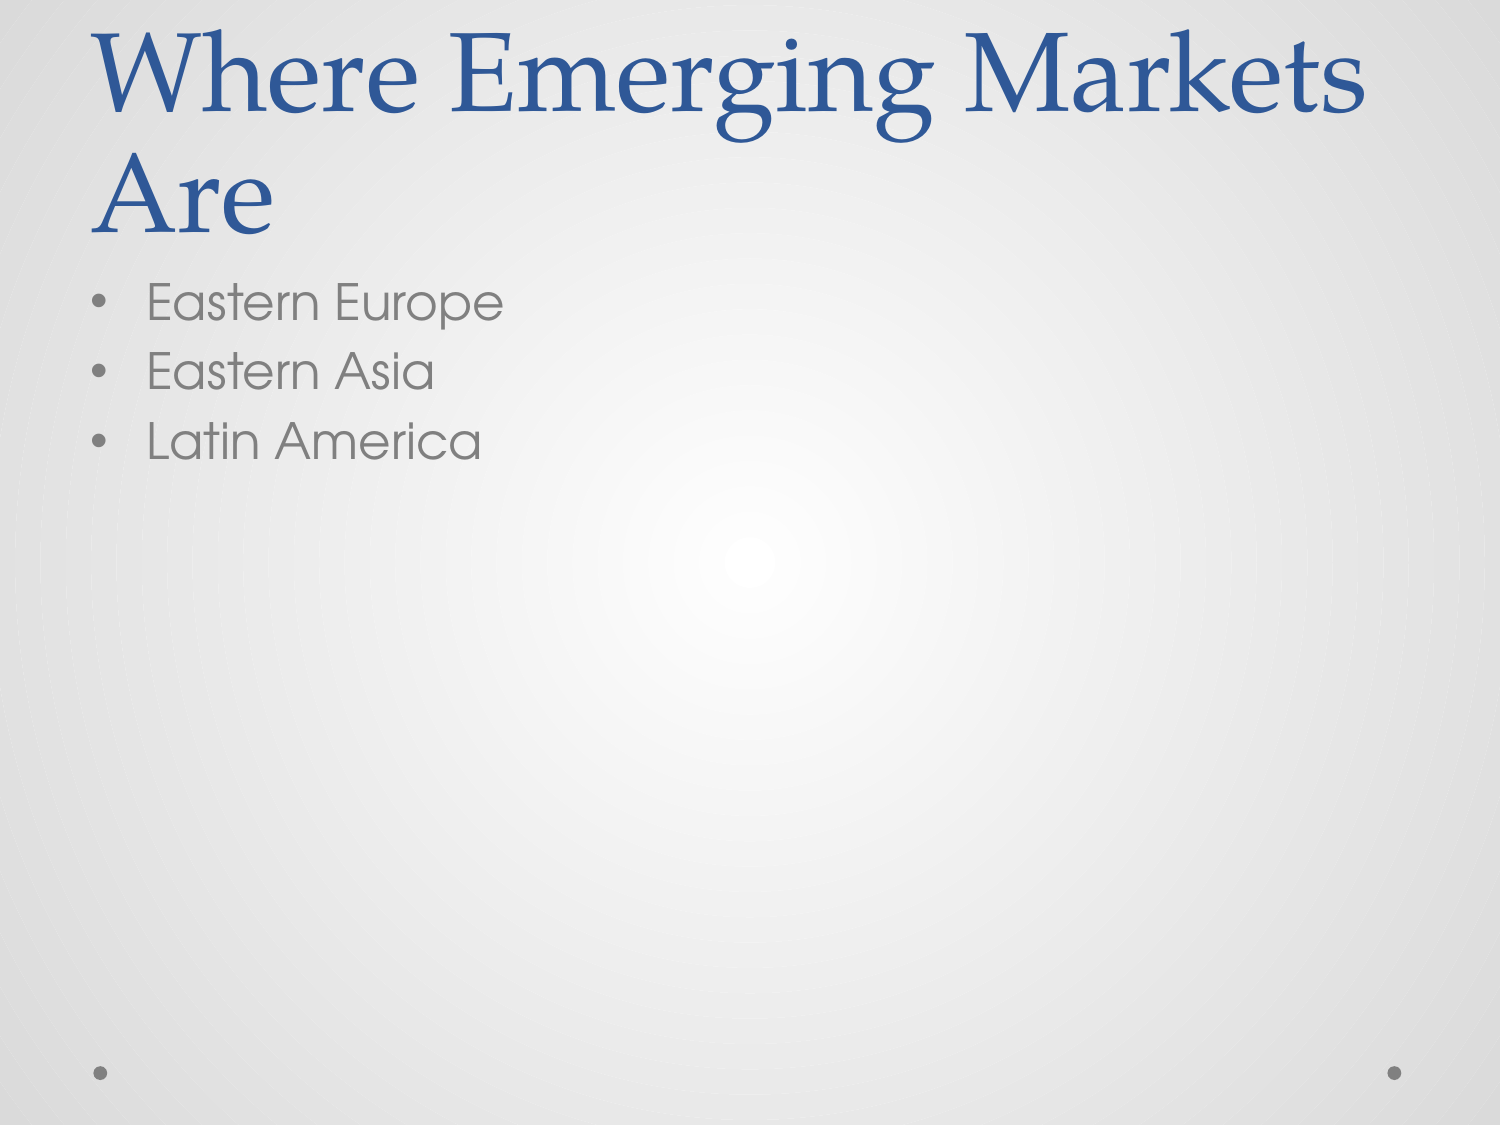

# Where Emerging Markets Are
Eastern Europe
Eastern Asia
Latin America